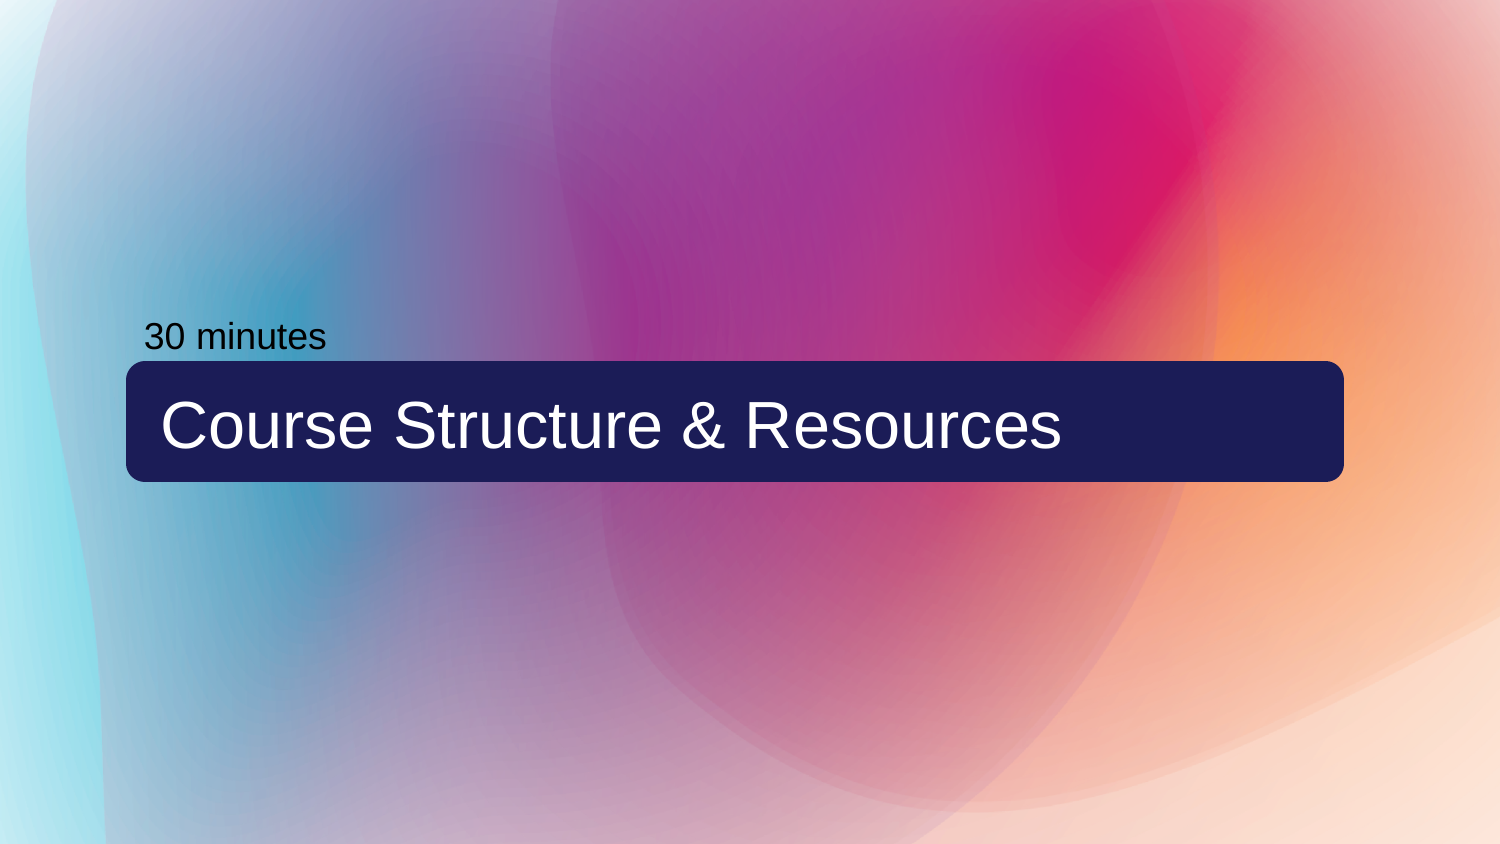

30 minutes
# Course Structure & Resources